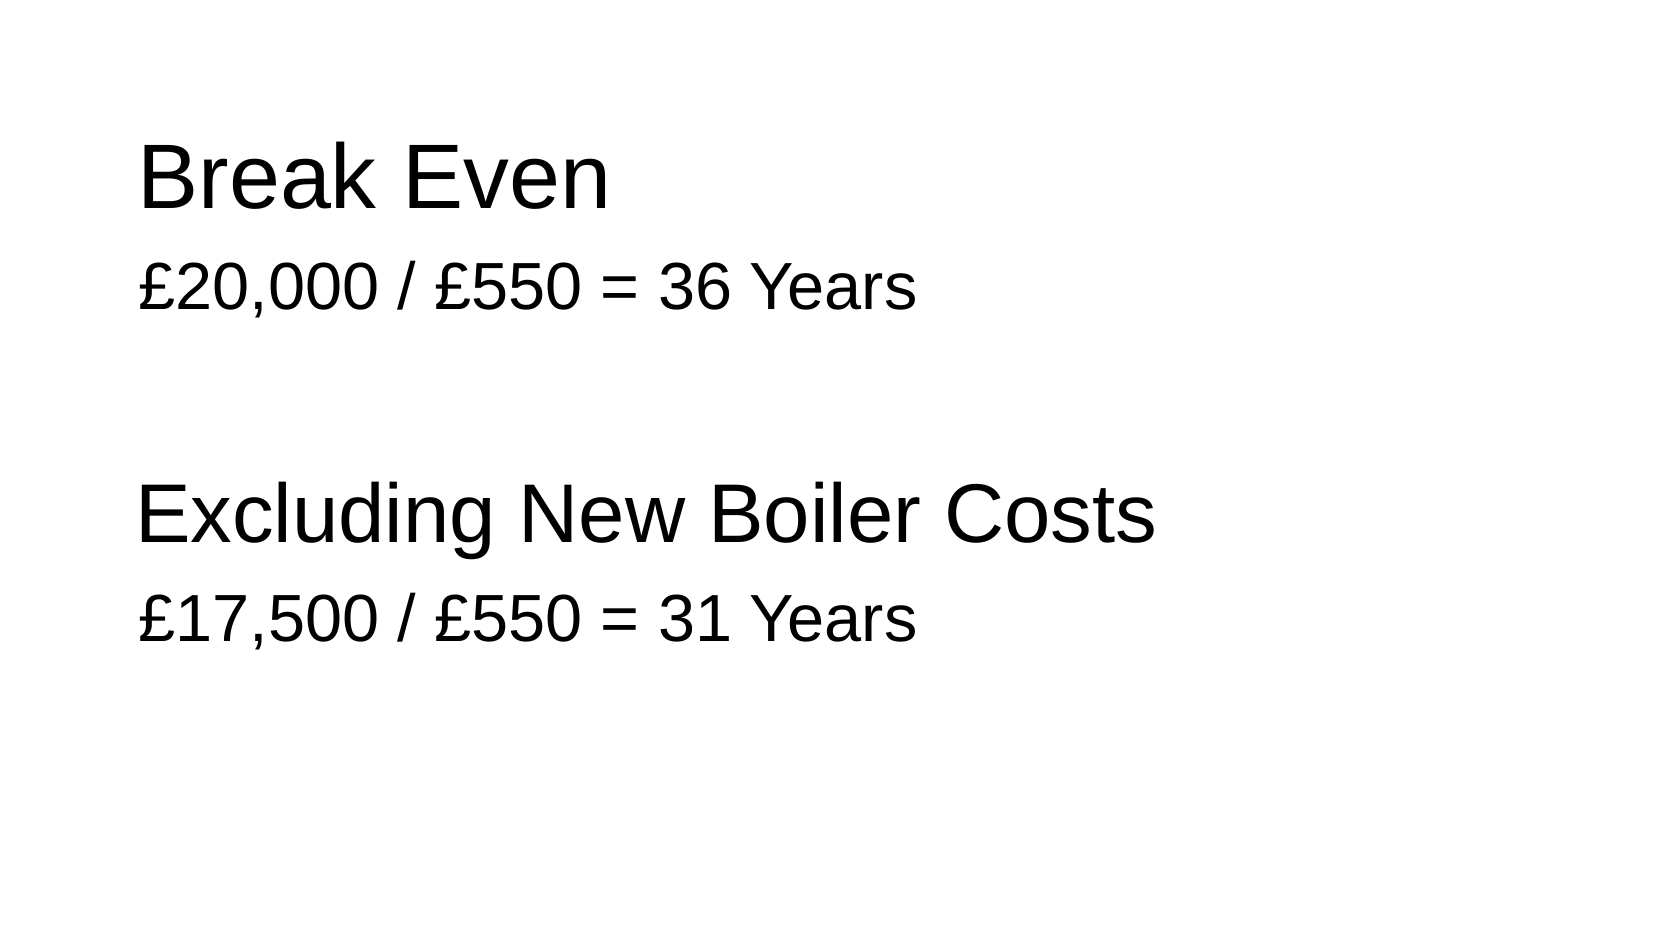

Break Even
£20,000 / £550 = 36 Years

Excluding New Boiler Costs
£17,500 / £550 = 31 Years